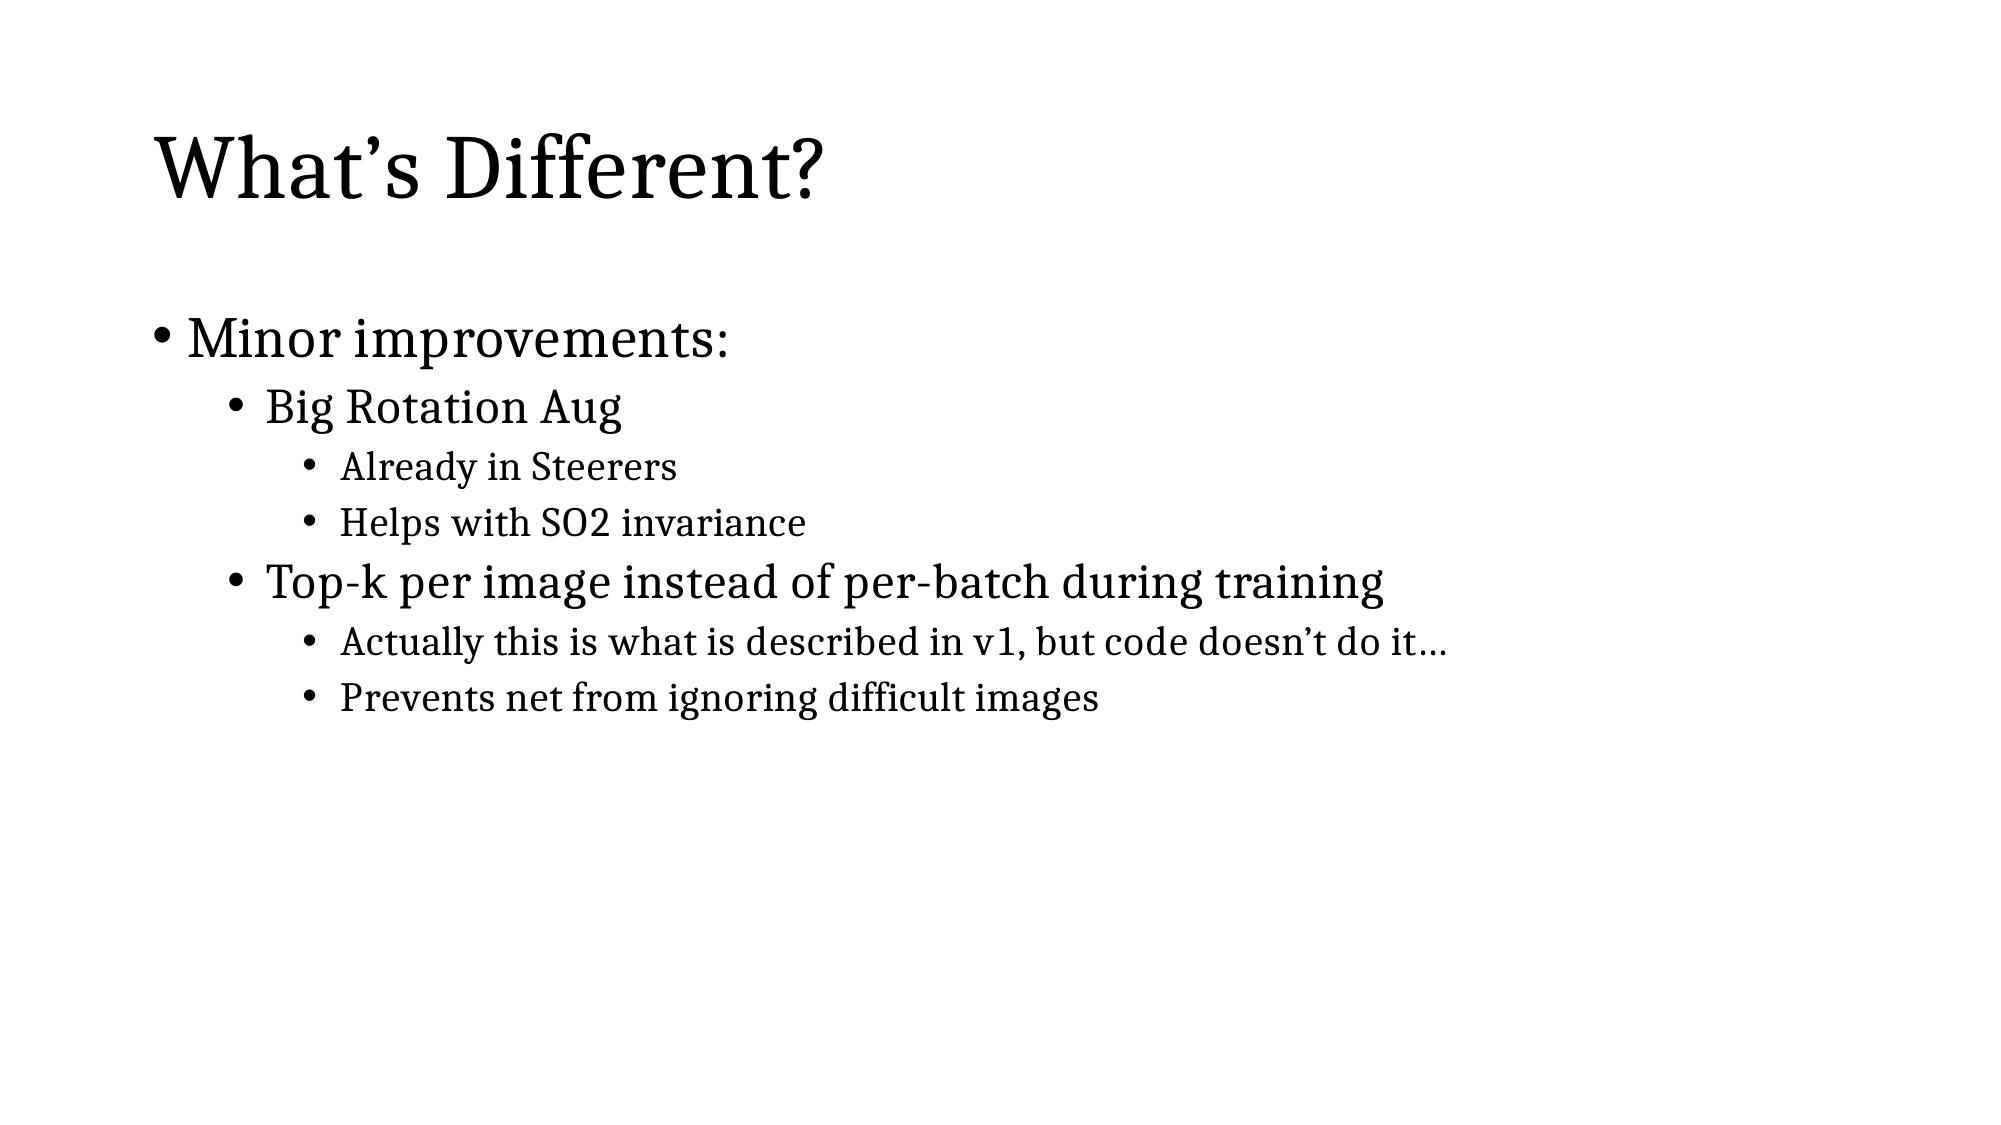

# What’s Different?
Minor improvements:
Big Rotation Aug
Already in Steerers
Helps with SO2 invariance
Top-k per image instead of per-batch during training
Actually this is what is described in v1, but code doesn’t do it…
Prevents net from ignoring difficult images